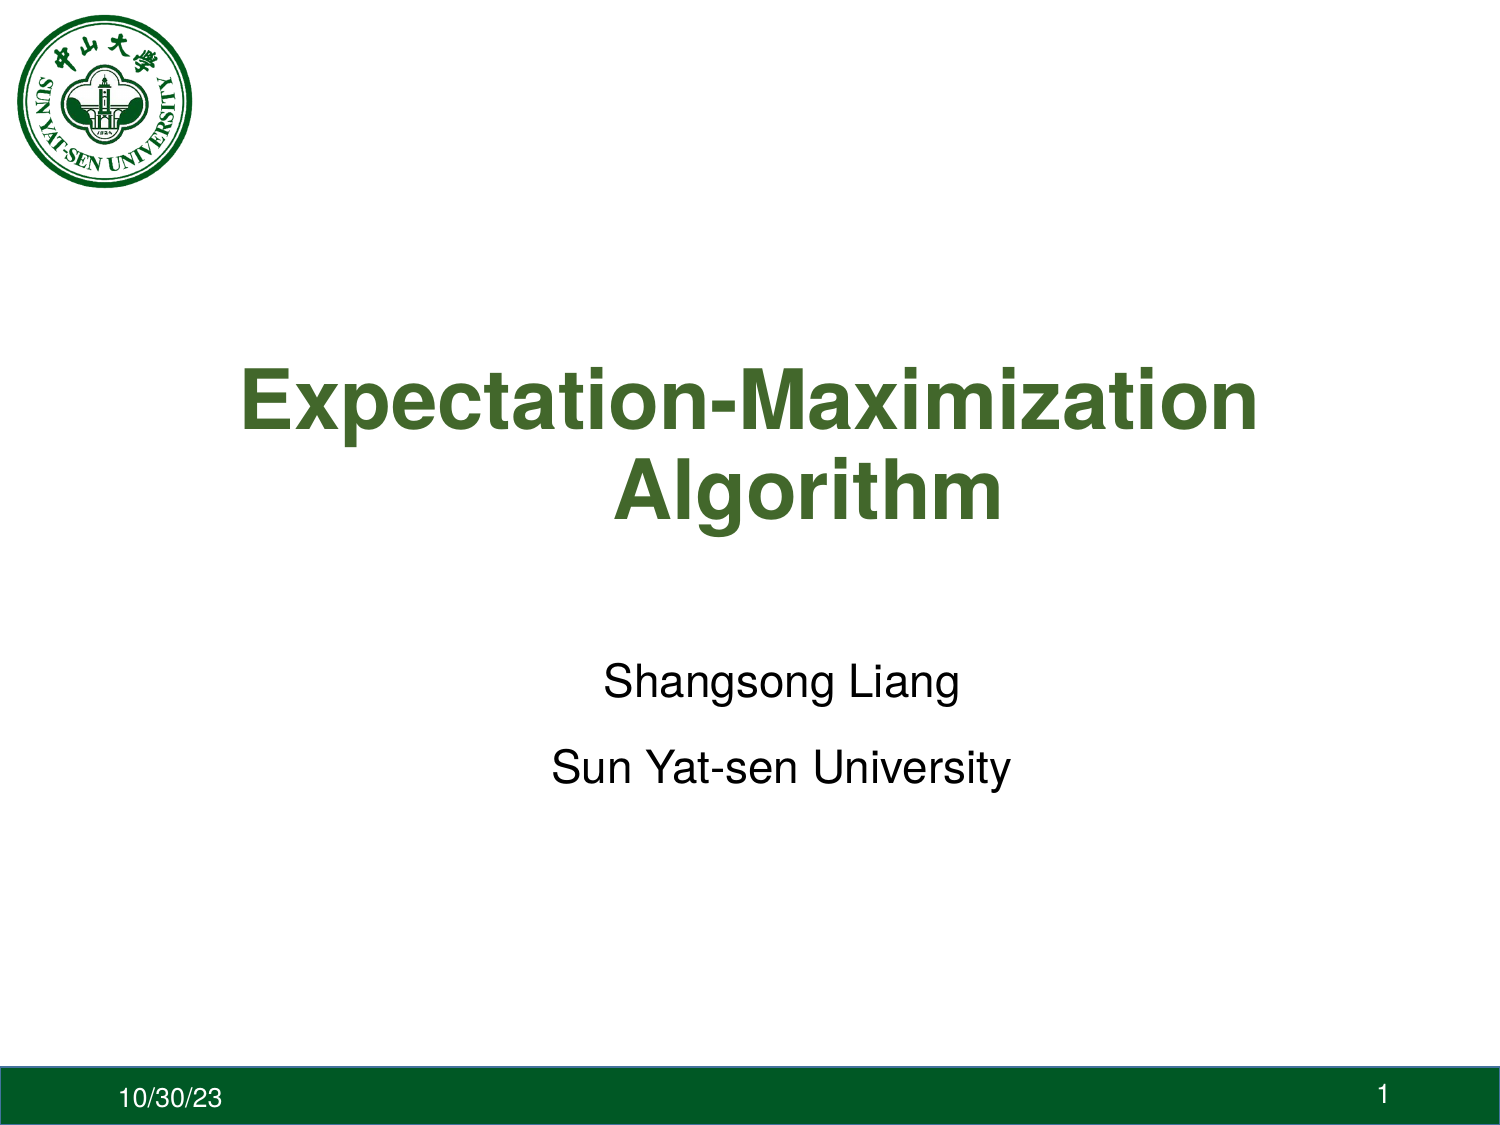

# Expectation-Maximization Algorithm
Shangsong Liang
Sun Yat-sen University

10/30/23
1